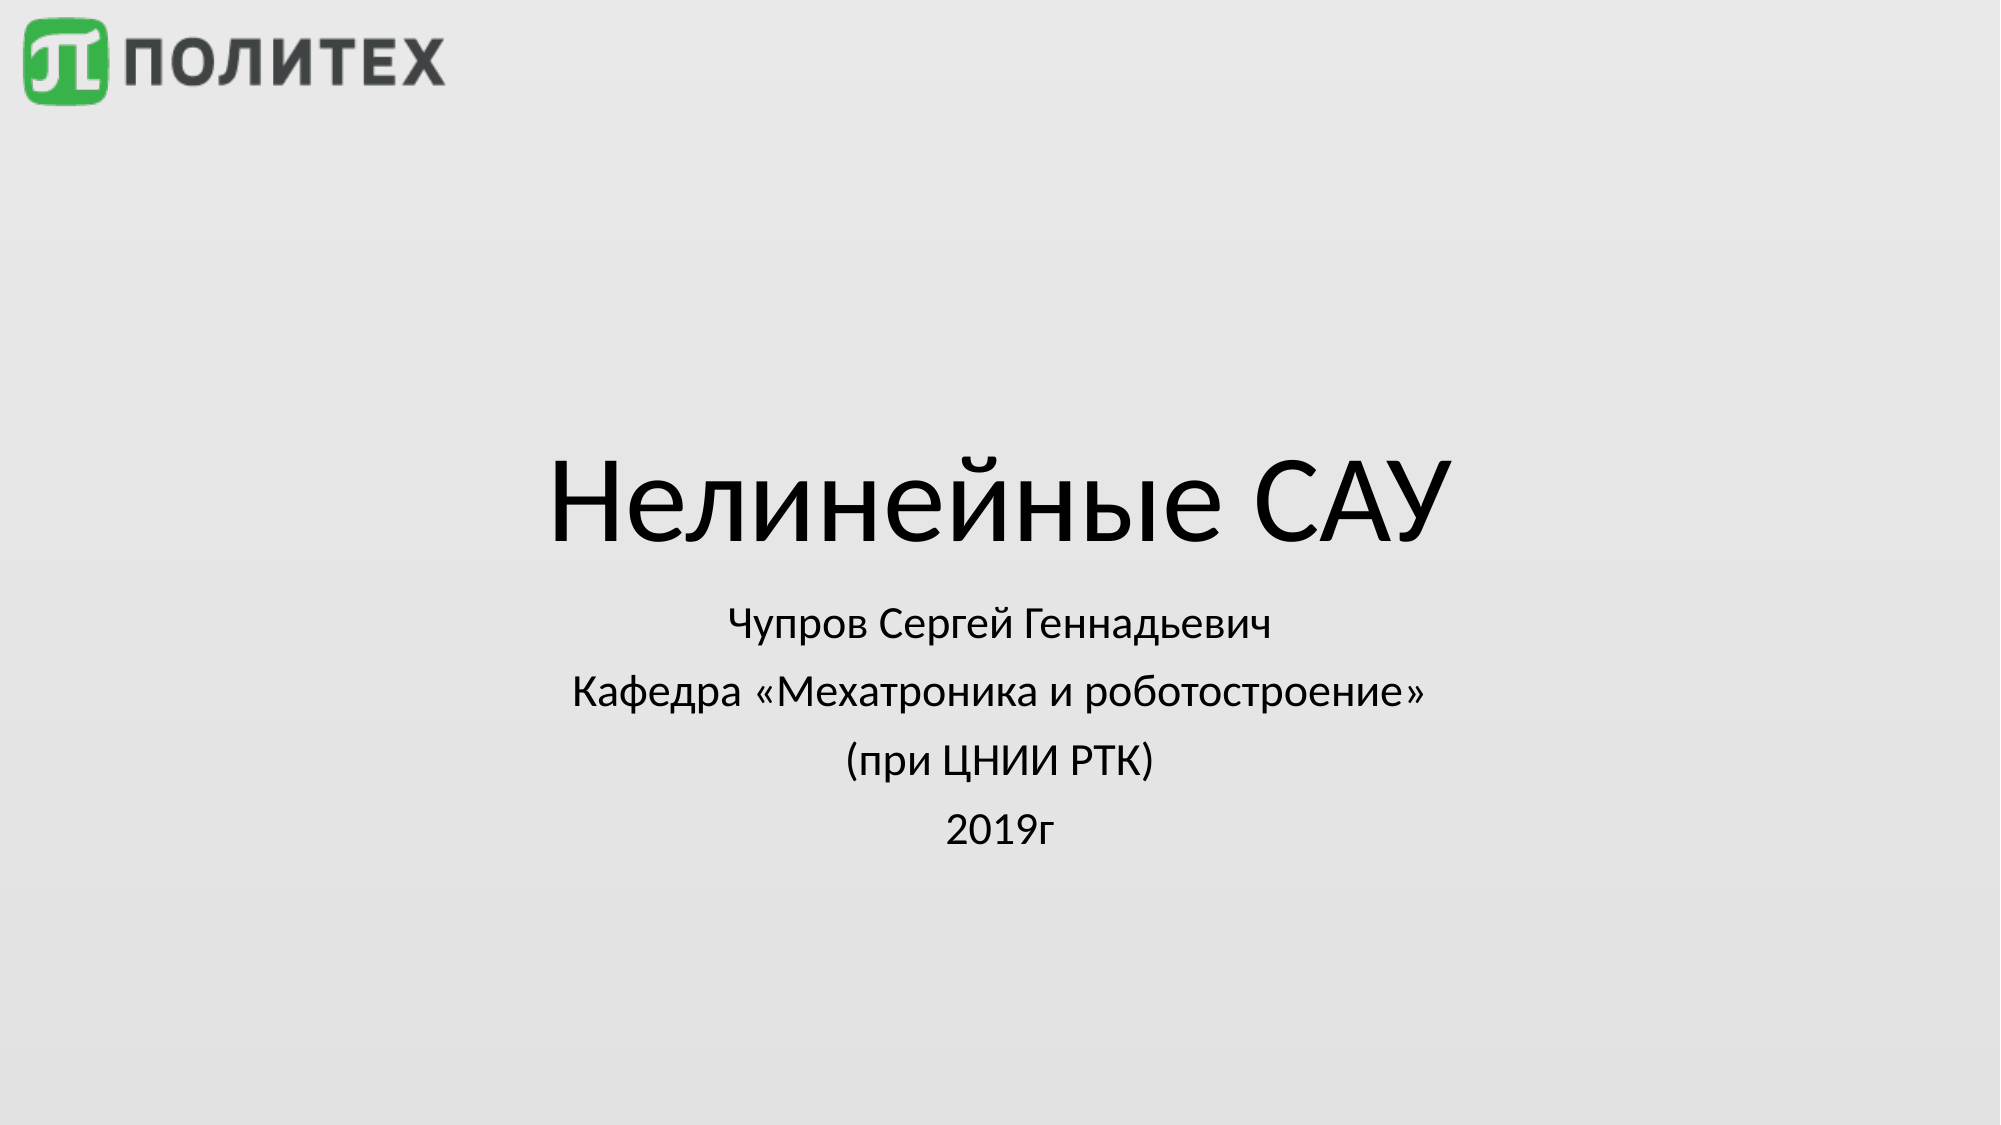

# Нелинейные САУ
Чупров Сергей Геннадьевич
Кафедра «Мехатроника и роботостроение»
(при ЦНИИ РТК)
2019г